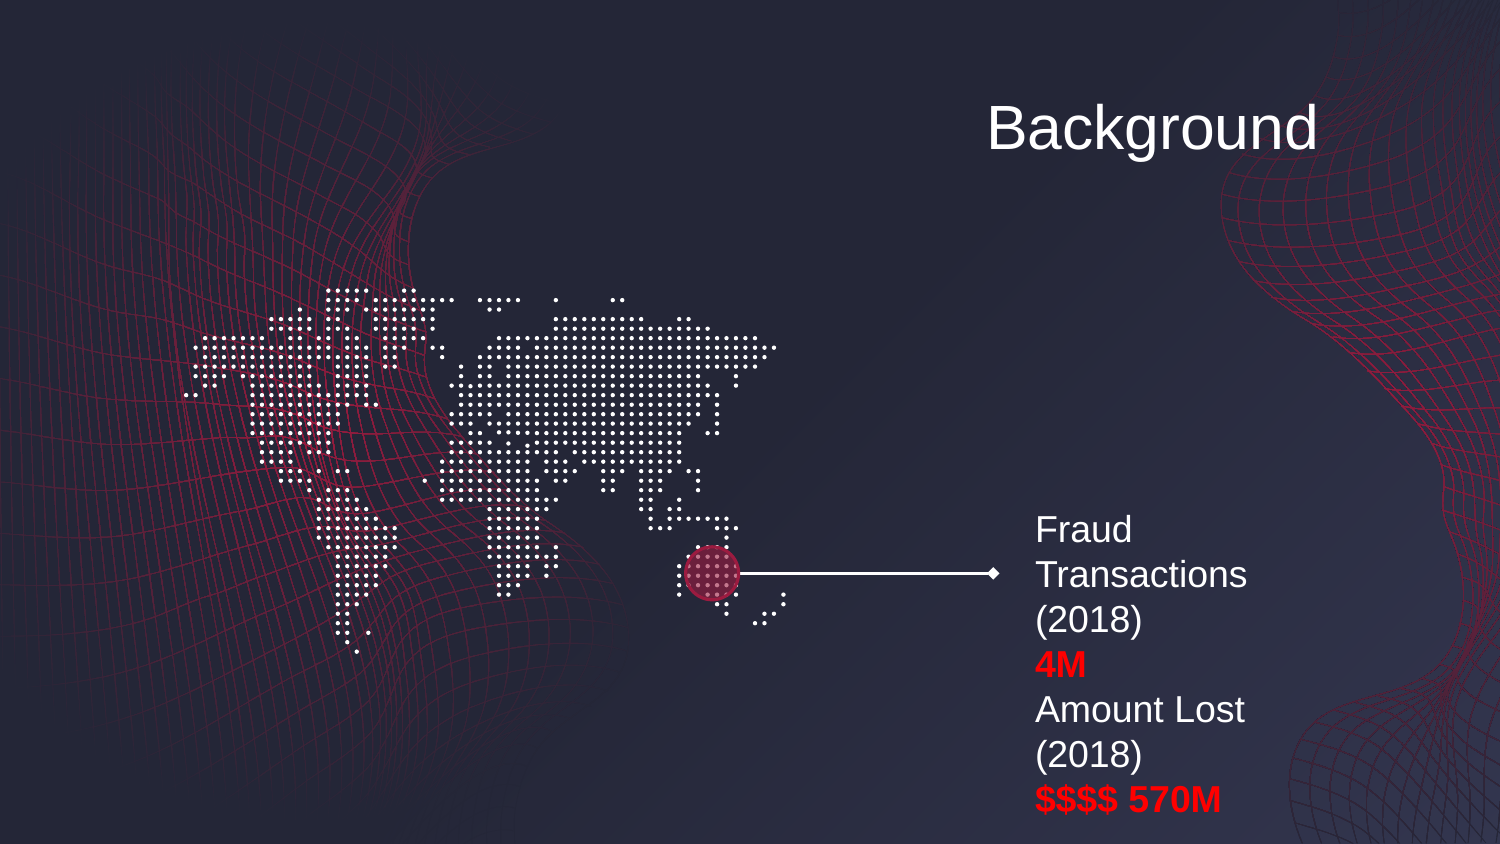

# Background

Fraud Transactions (2018)
4M
Amount Lost (2018)
$$$$ 570M